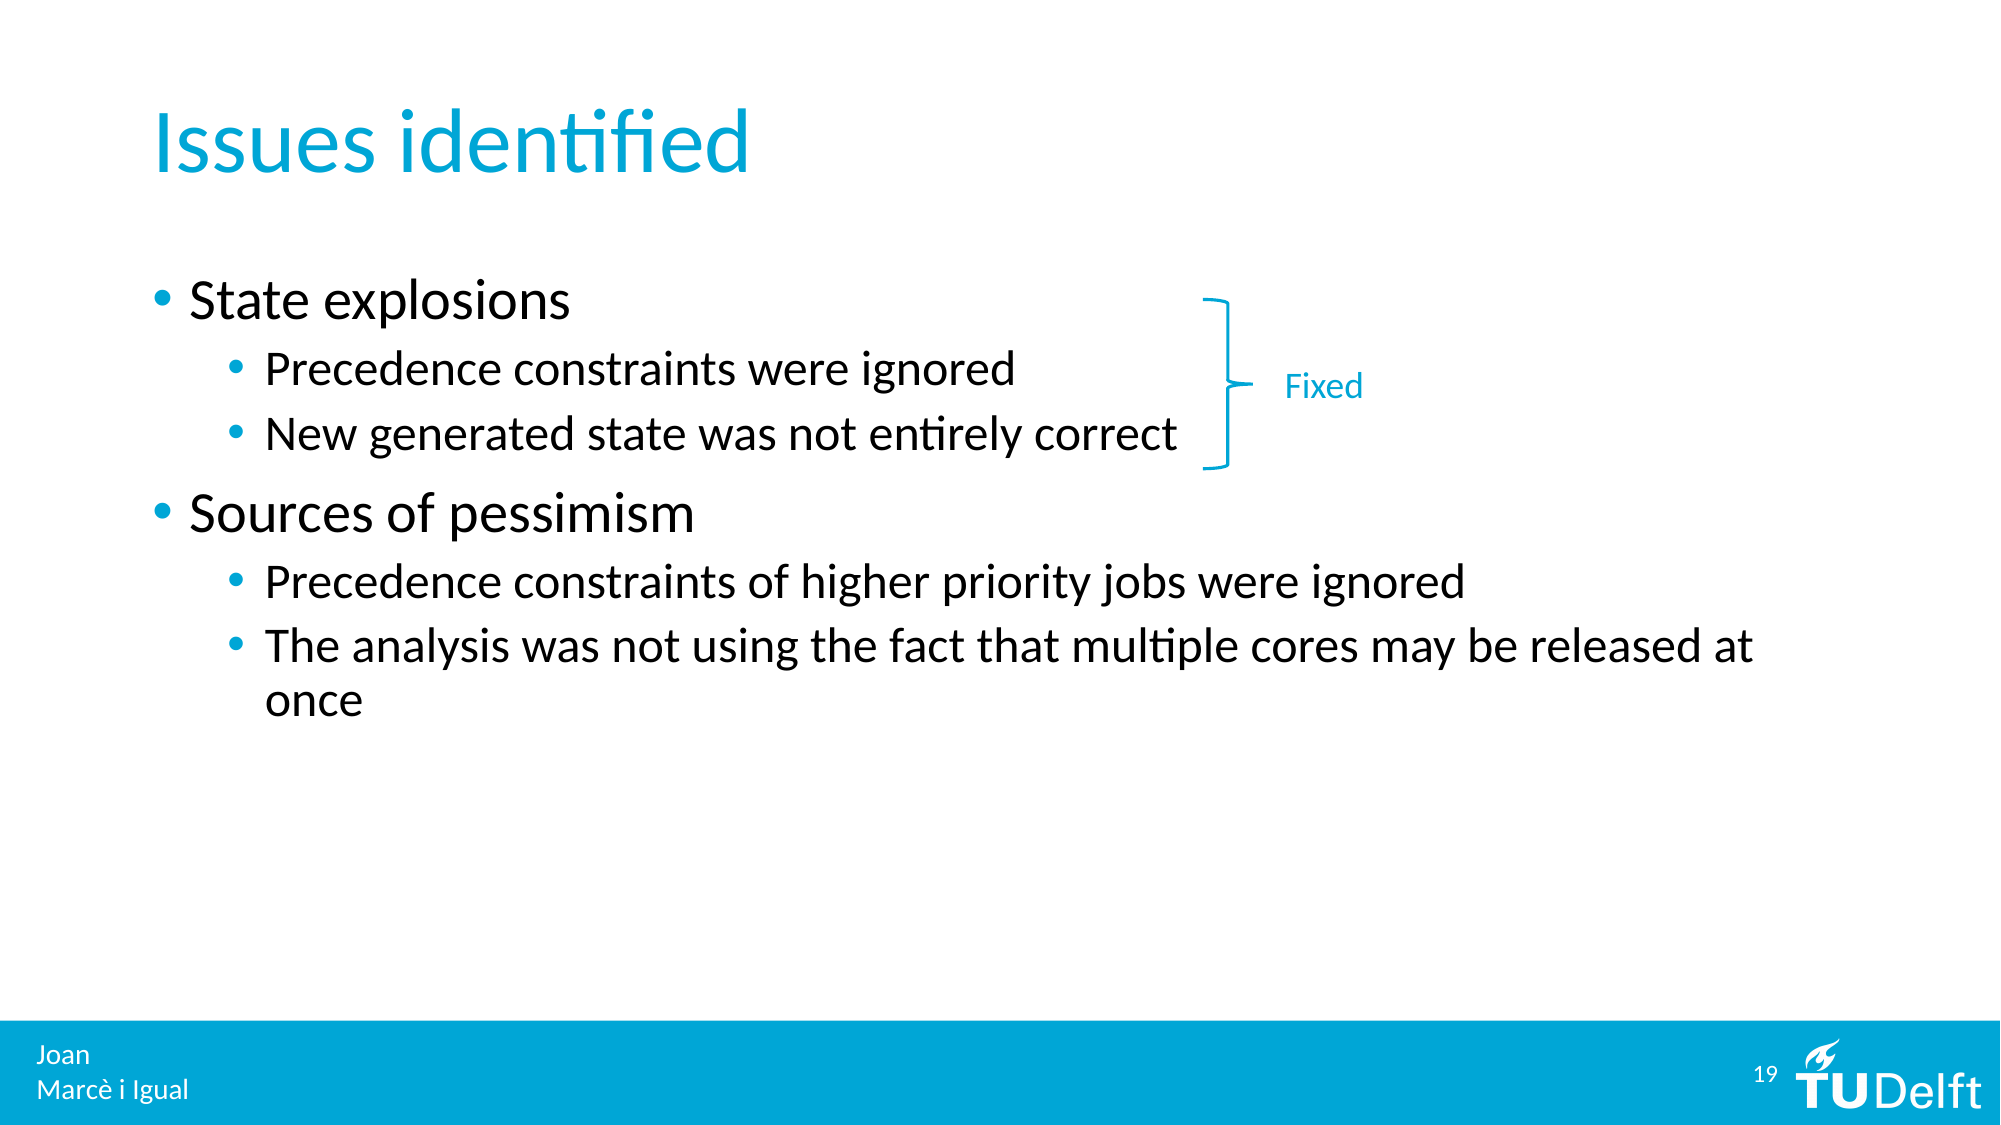

# Issues identified
State explosions
Precedence constraints were ignored
New generated state was not entirely correct
Sources of pessimism
Precedence constraints of higher priority jobs were ignored
The analysis was not using the fact that multiple cores may be released at once

Fixed
19